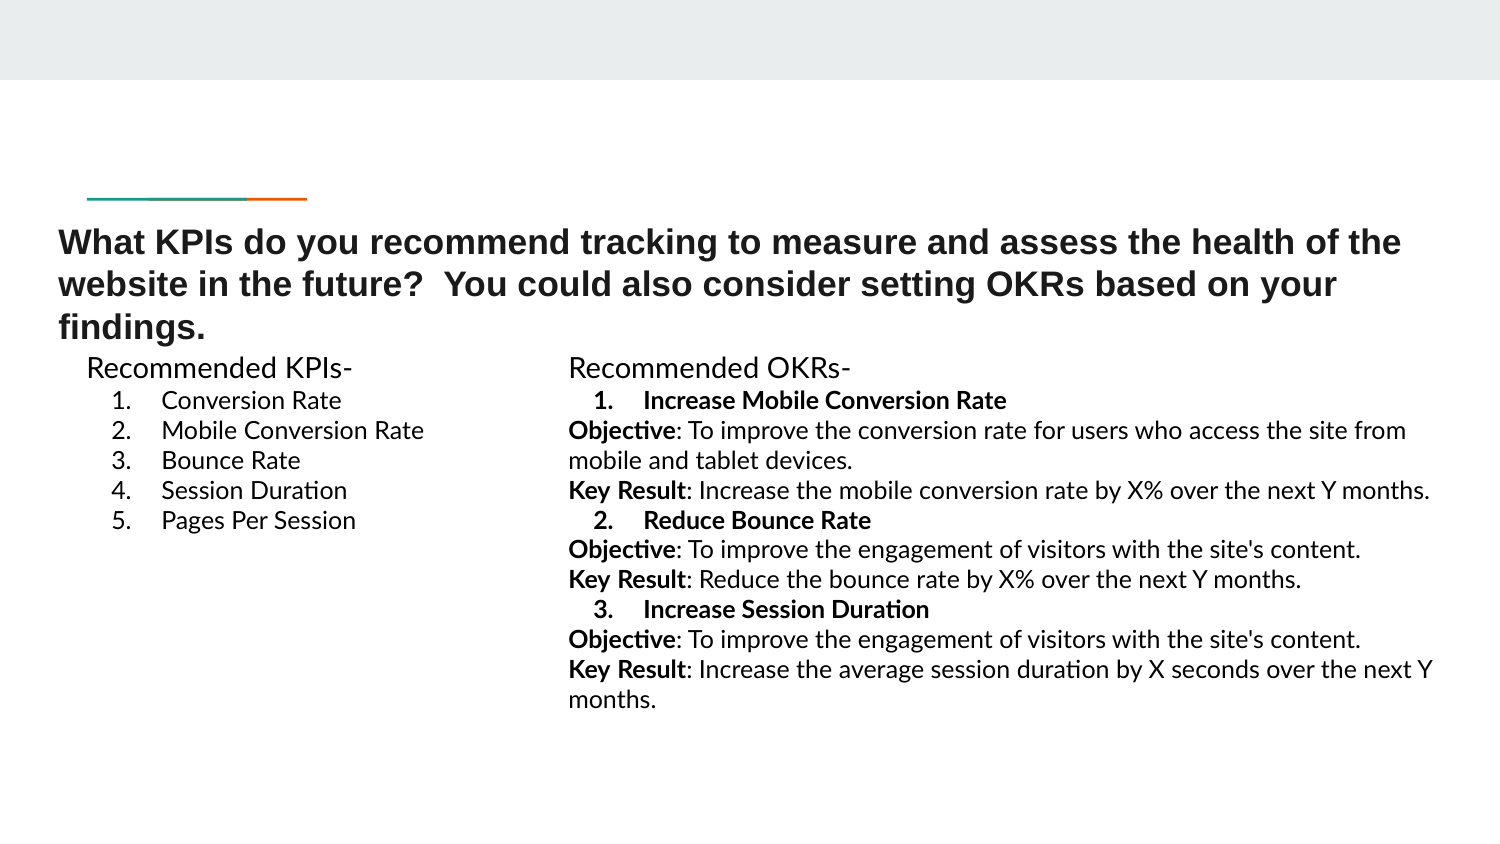

# What KPIs do you recommend tracking to measure and assess the health of the website in the future?  You could also consider setting OKRs based on your findings.
Recommended KPIs-
Conversion Rate
Mobile Conversion Rate
Bounce Rate
Session Duration
Pages Per Session
Recommended OKRs-
Increase Mobile Conversion Rate
Objective: To improve the conversion rate for users who access the site from mobile and tablet devices.
Key Result: Increase the mobile conversion rate by X% over the next Y months.
Reduce Bounce Rate
Objective: To improve the engagement of visitors with the site's content.
Key Result: Reduce the bounce rate by X% over the next Y months.
Increase Session Duration
Objective: To improve the engagement of visitors with the site's content.
Key Result: Increase the average session duration by X seconds over the next Y months.